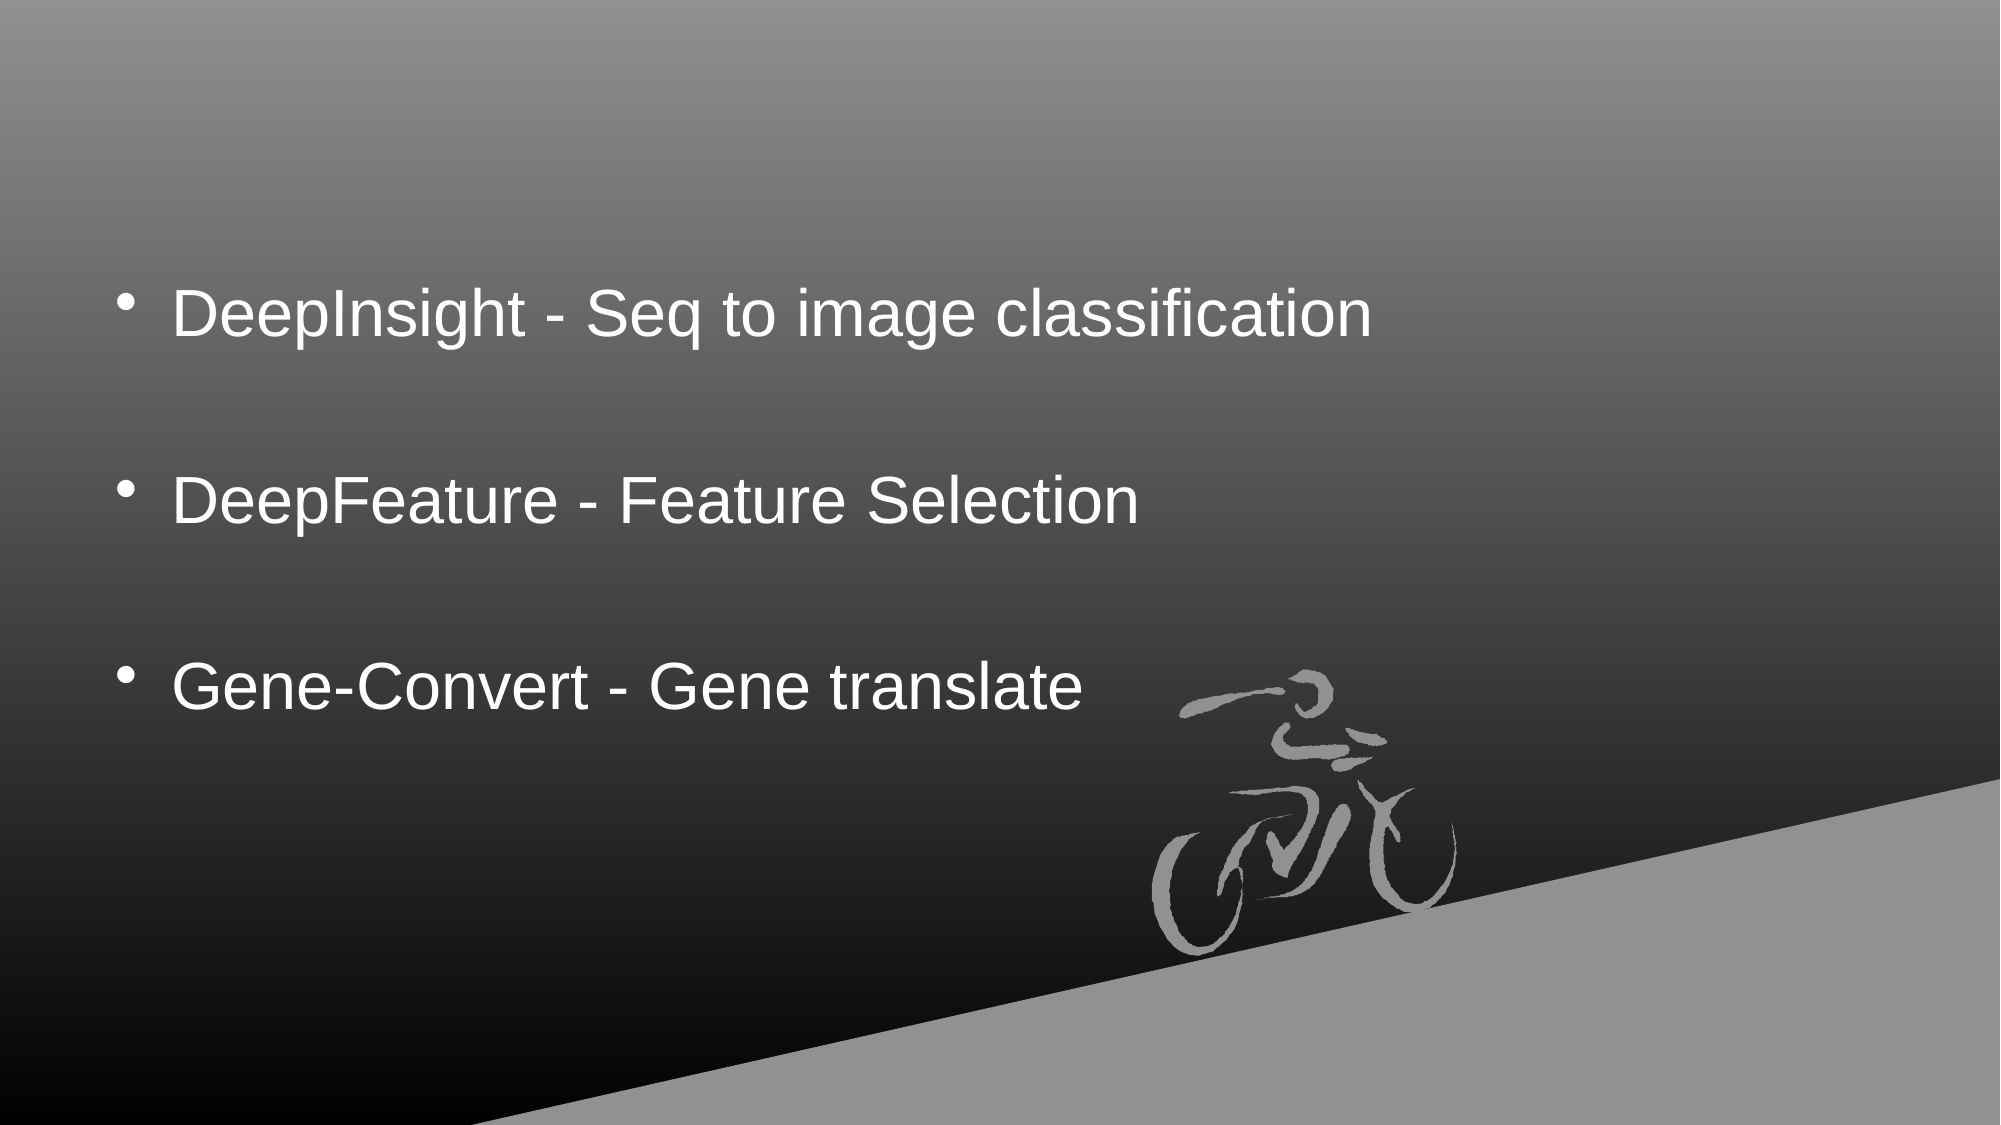

#
DeepInsight - Seq to image classification

DeepFeature - Feature Selection

Gene-Convert - Gene translate